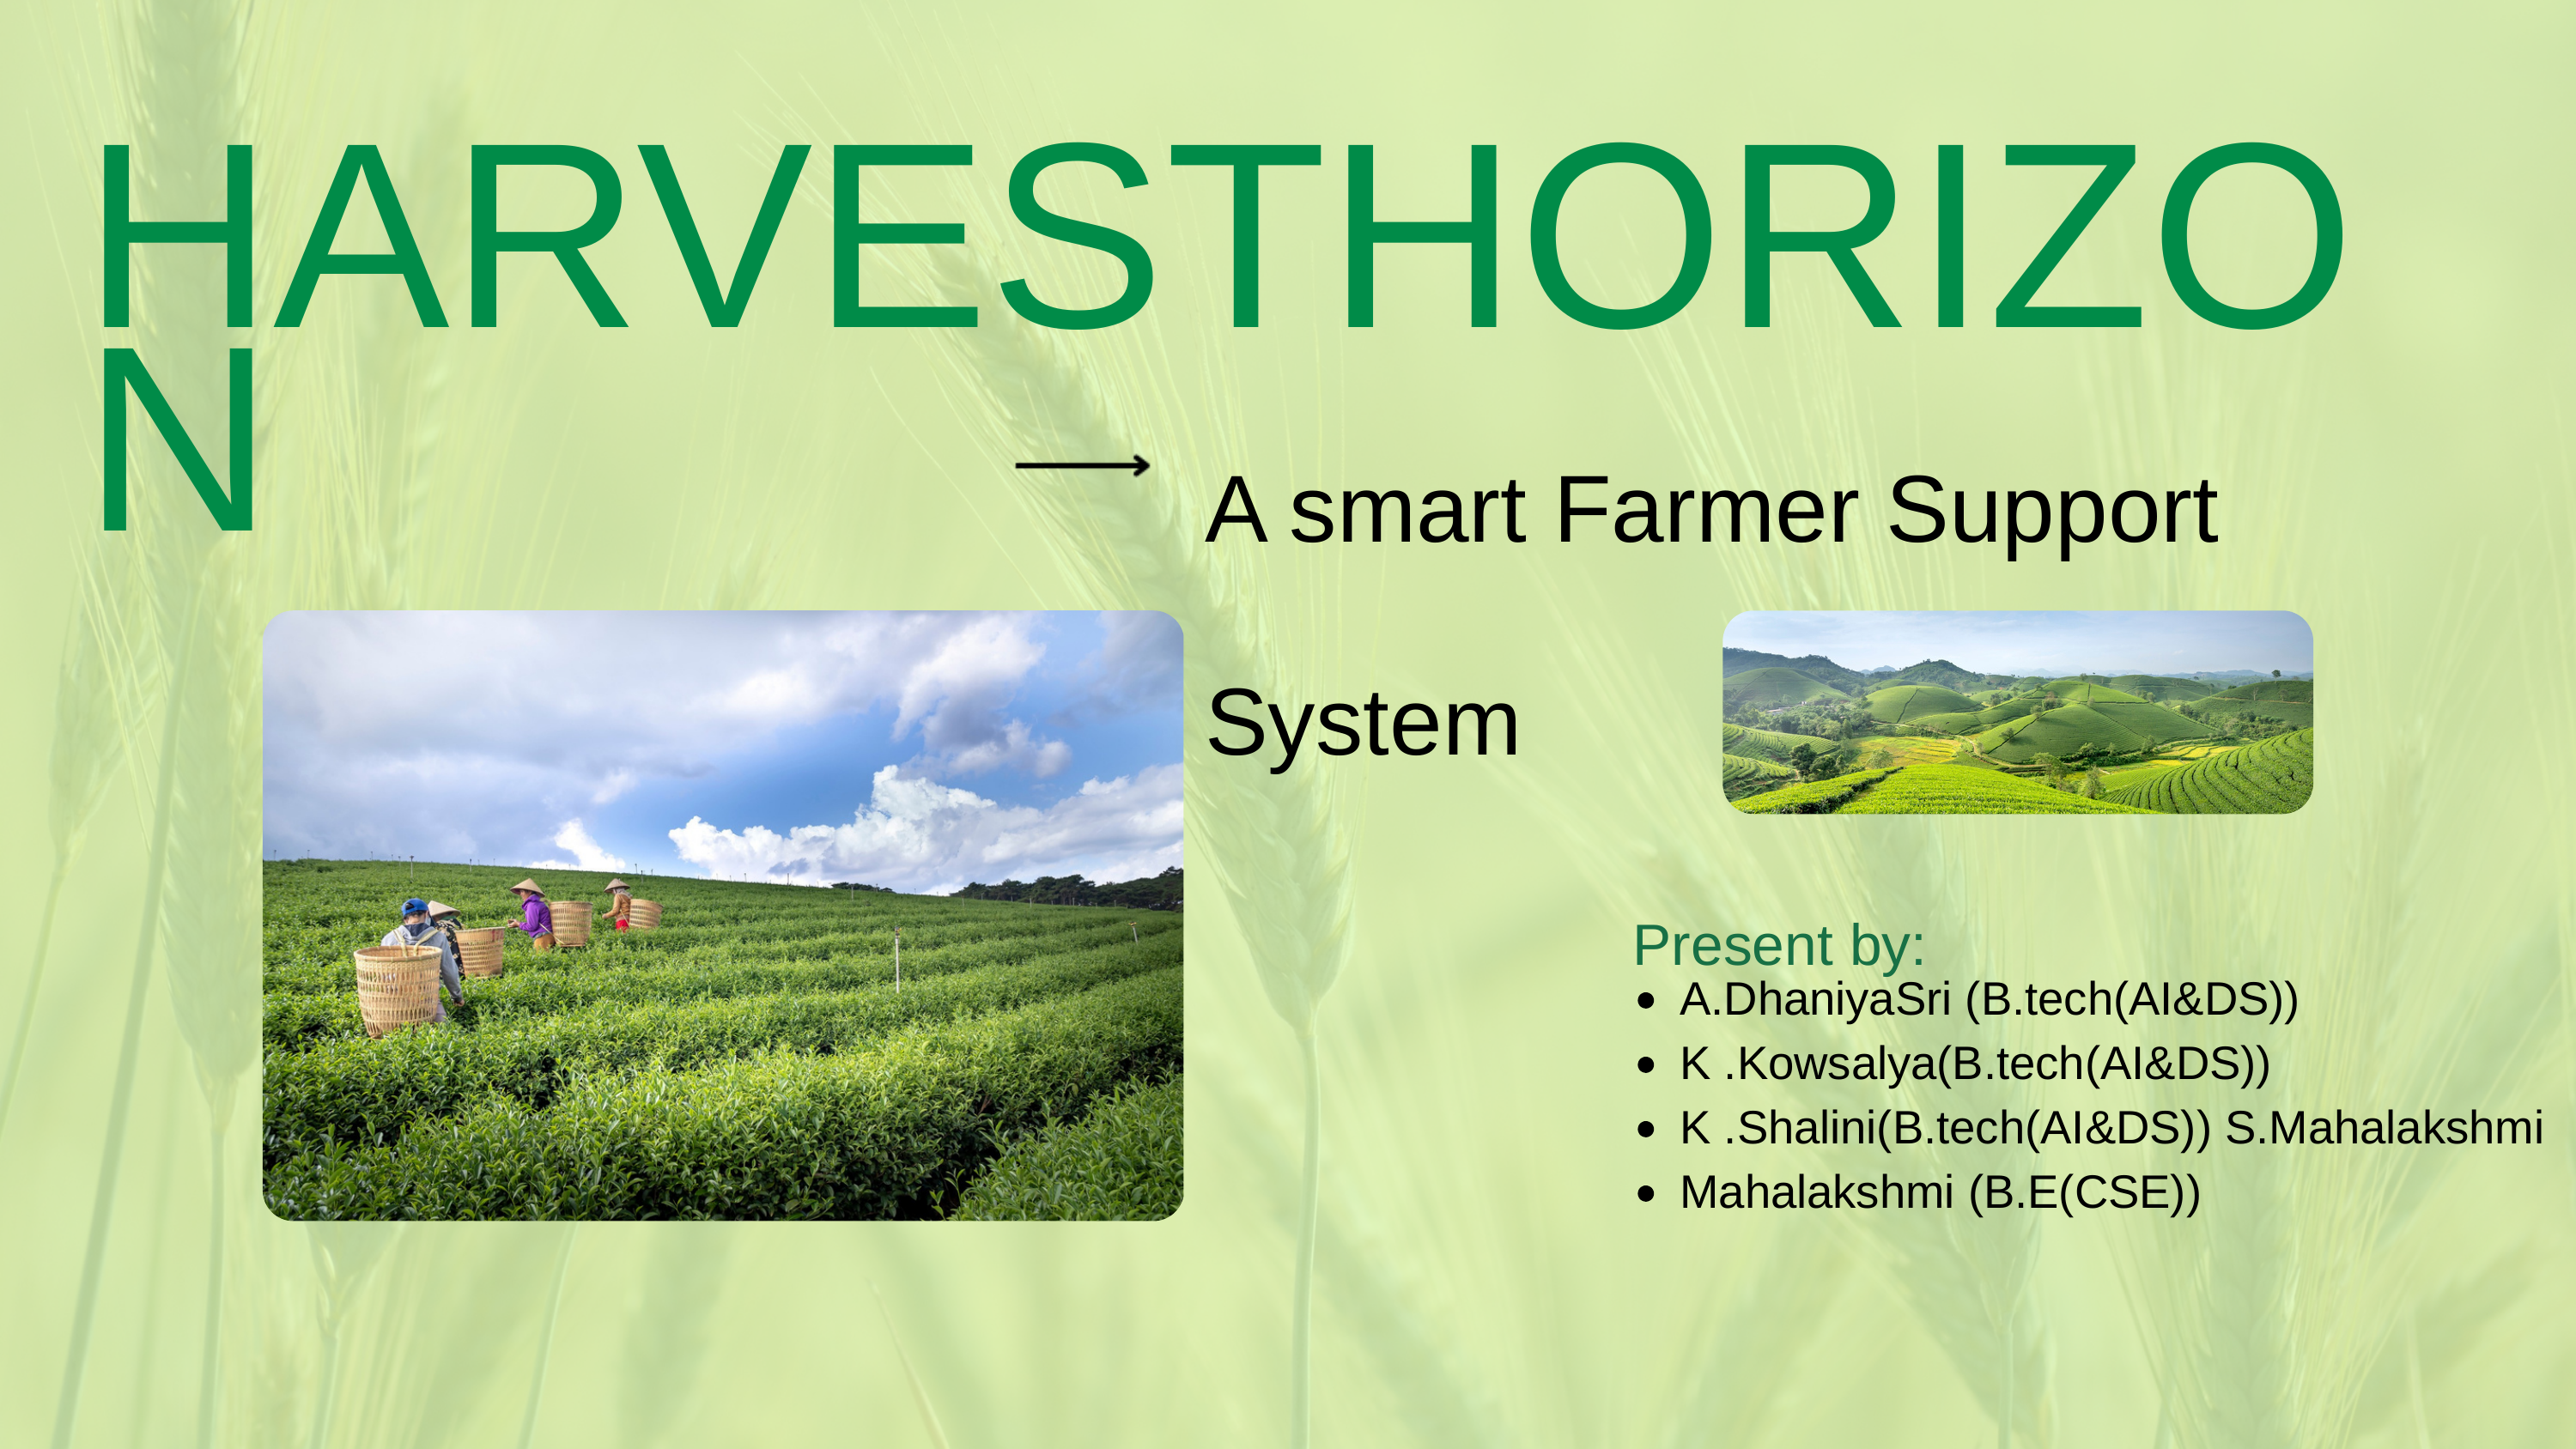

HARVESTHORIZON
A smart Farmer Support System

Present by:

A.DhaniyaSri (B.tech(AI&DS))

K .Kowsalya(B.tech(AI&DS)) K .Shalini(B.tech(AI&DS)) S.Mahalakshmi Mahalakshmi (B.E(CSE))